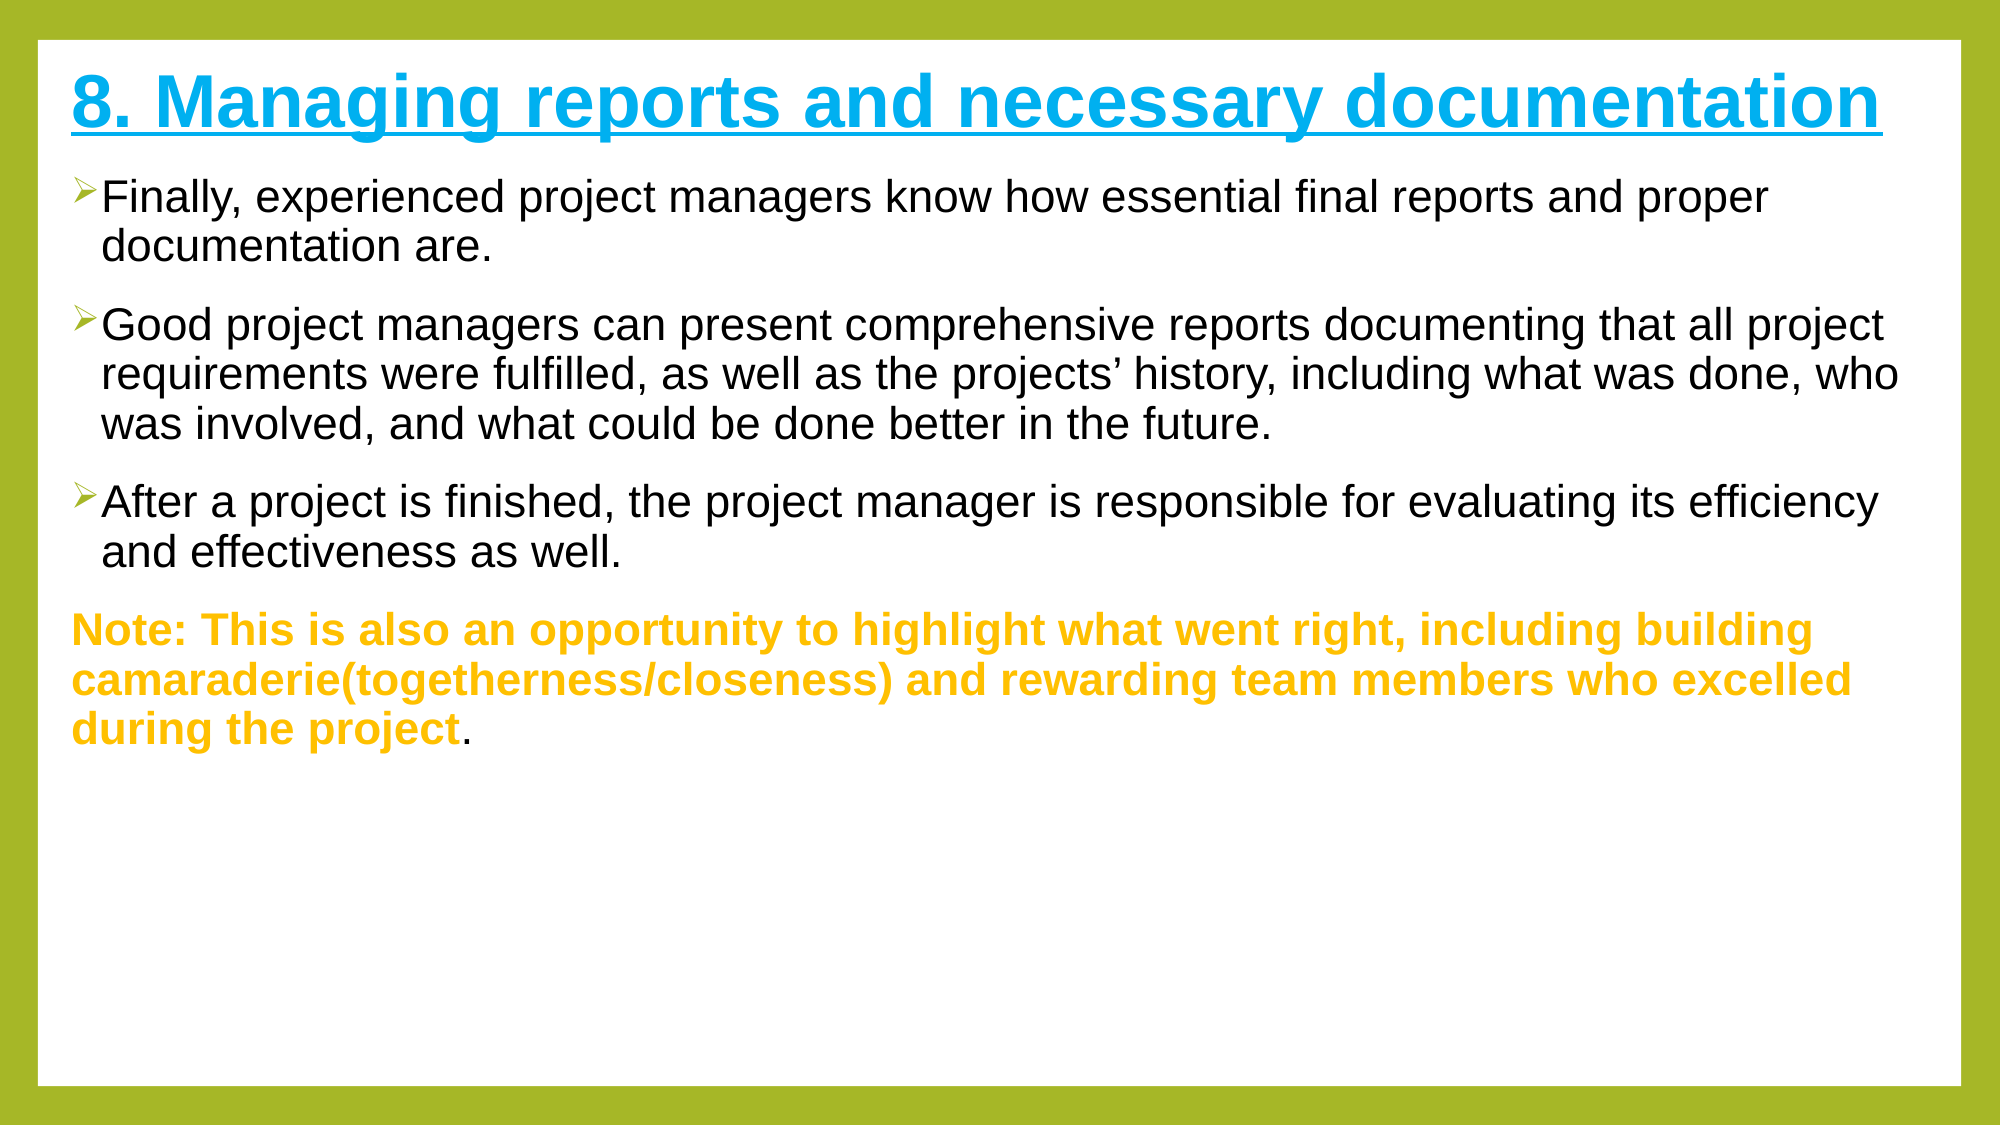

8. Managing reports and necessary documentation
Finally, experienced project managers know how essential final reports and proper documentation are.
Good project managers can present comprehensive reports documenting that all project requirements were fulfilled, as well as the projects’ history, including what was done, who was involved, and what could be done better in the future.
After a project is finished, the project manager is responsible for evaluating its efficiency and effectiveness as well.
Note: This is also an opportunity to highlight what went right, including building camaraderie(togetherness/closeness) and rewarding team members who excelled during the project.